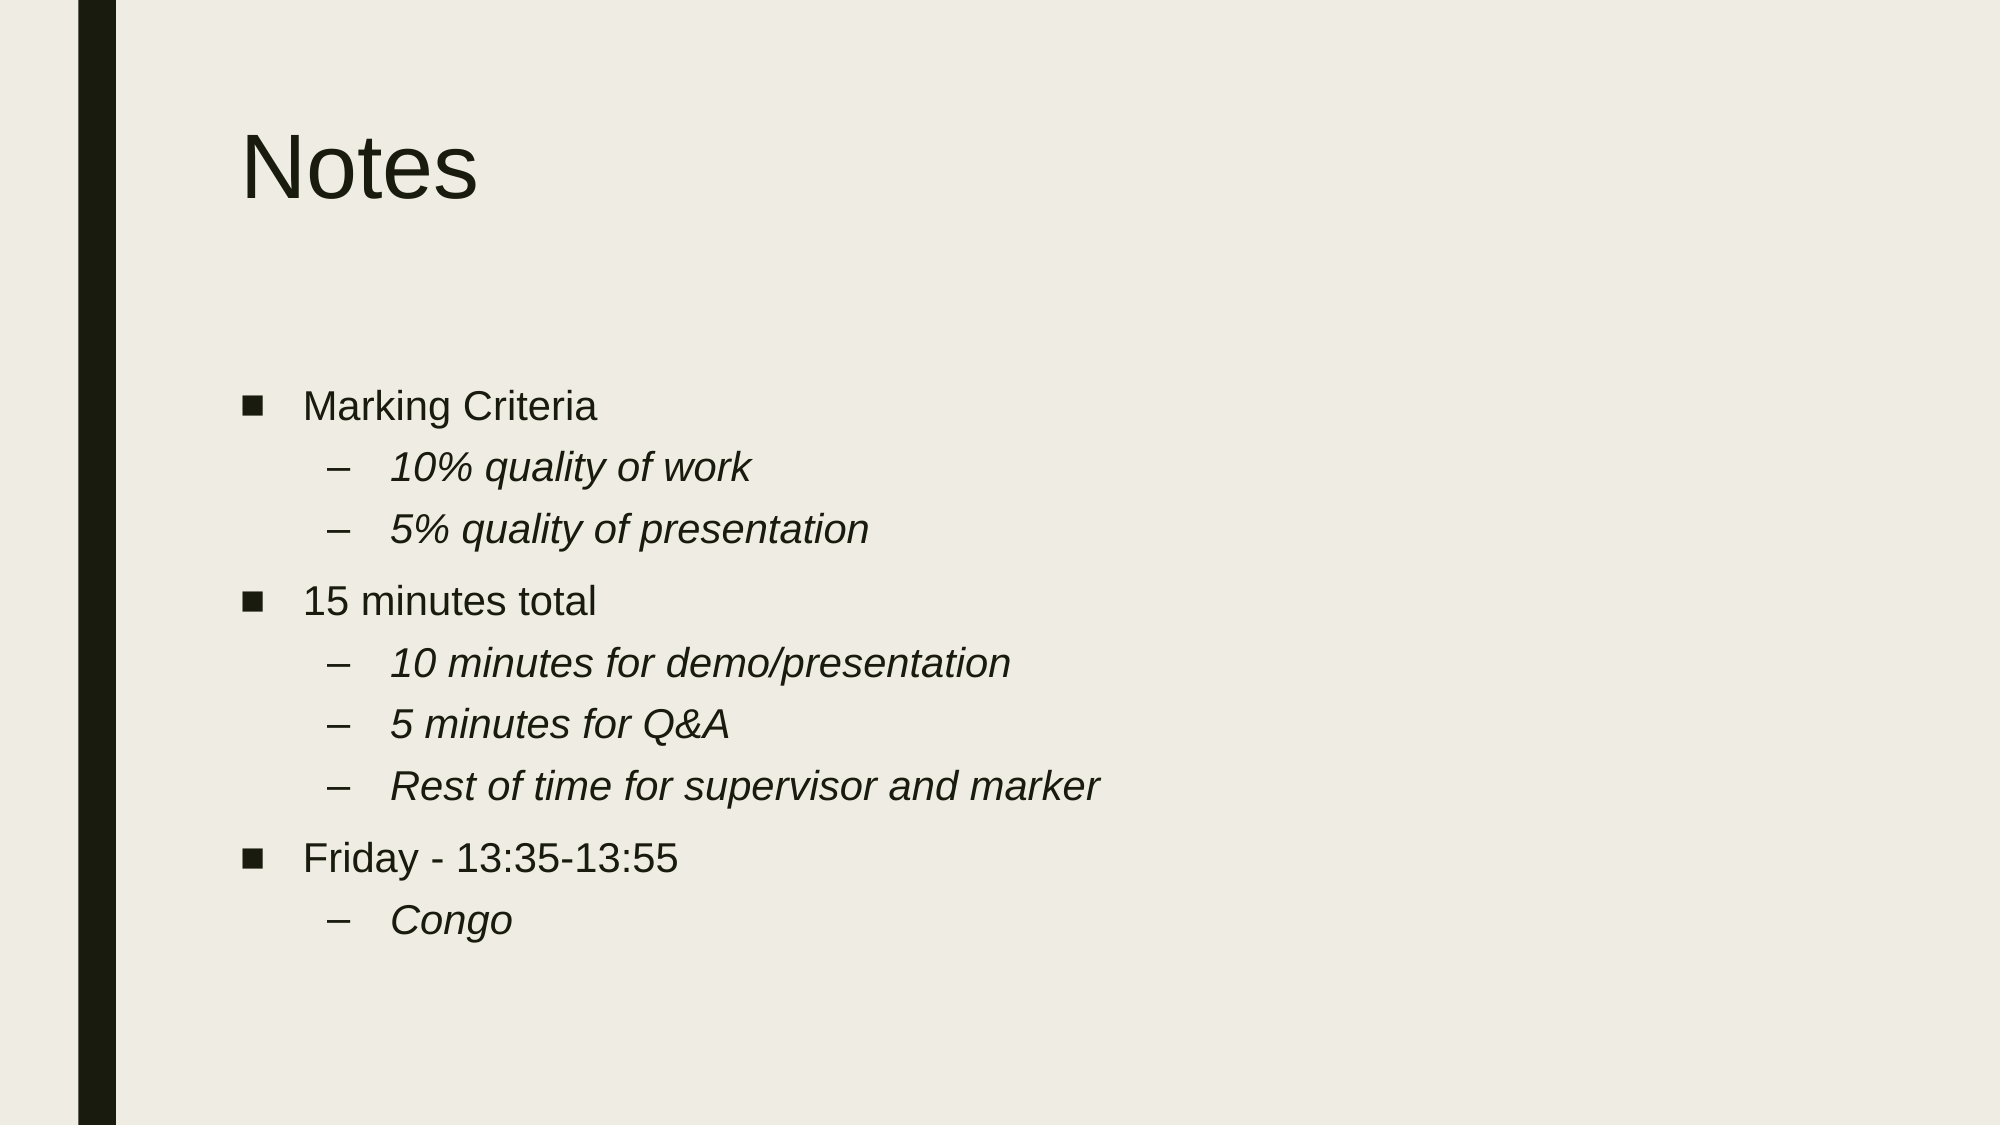

# Notes
Marking Criteria
10% quality of work
5% quality of presentation
15 minutes total
10 minutes for demo/presentation
5 minutes for Q&A
Rest of time for supervisor and marker
Friday - 13:35-13:55
Congo